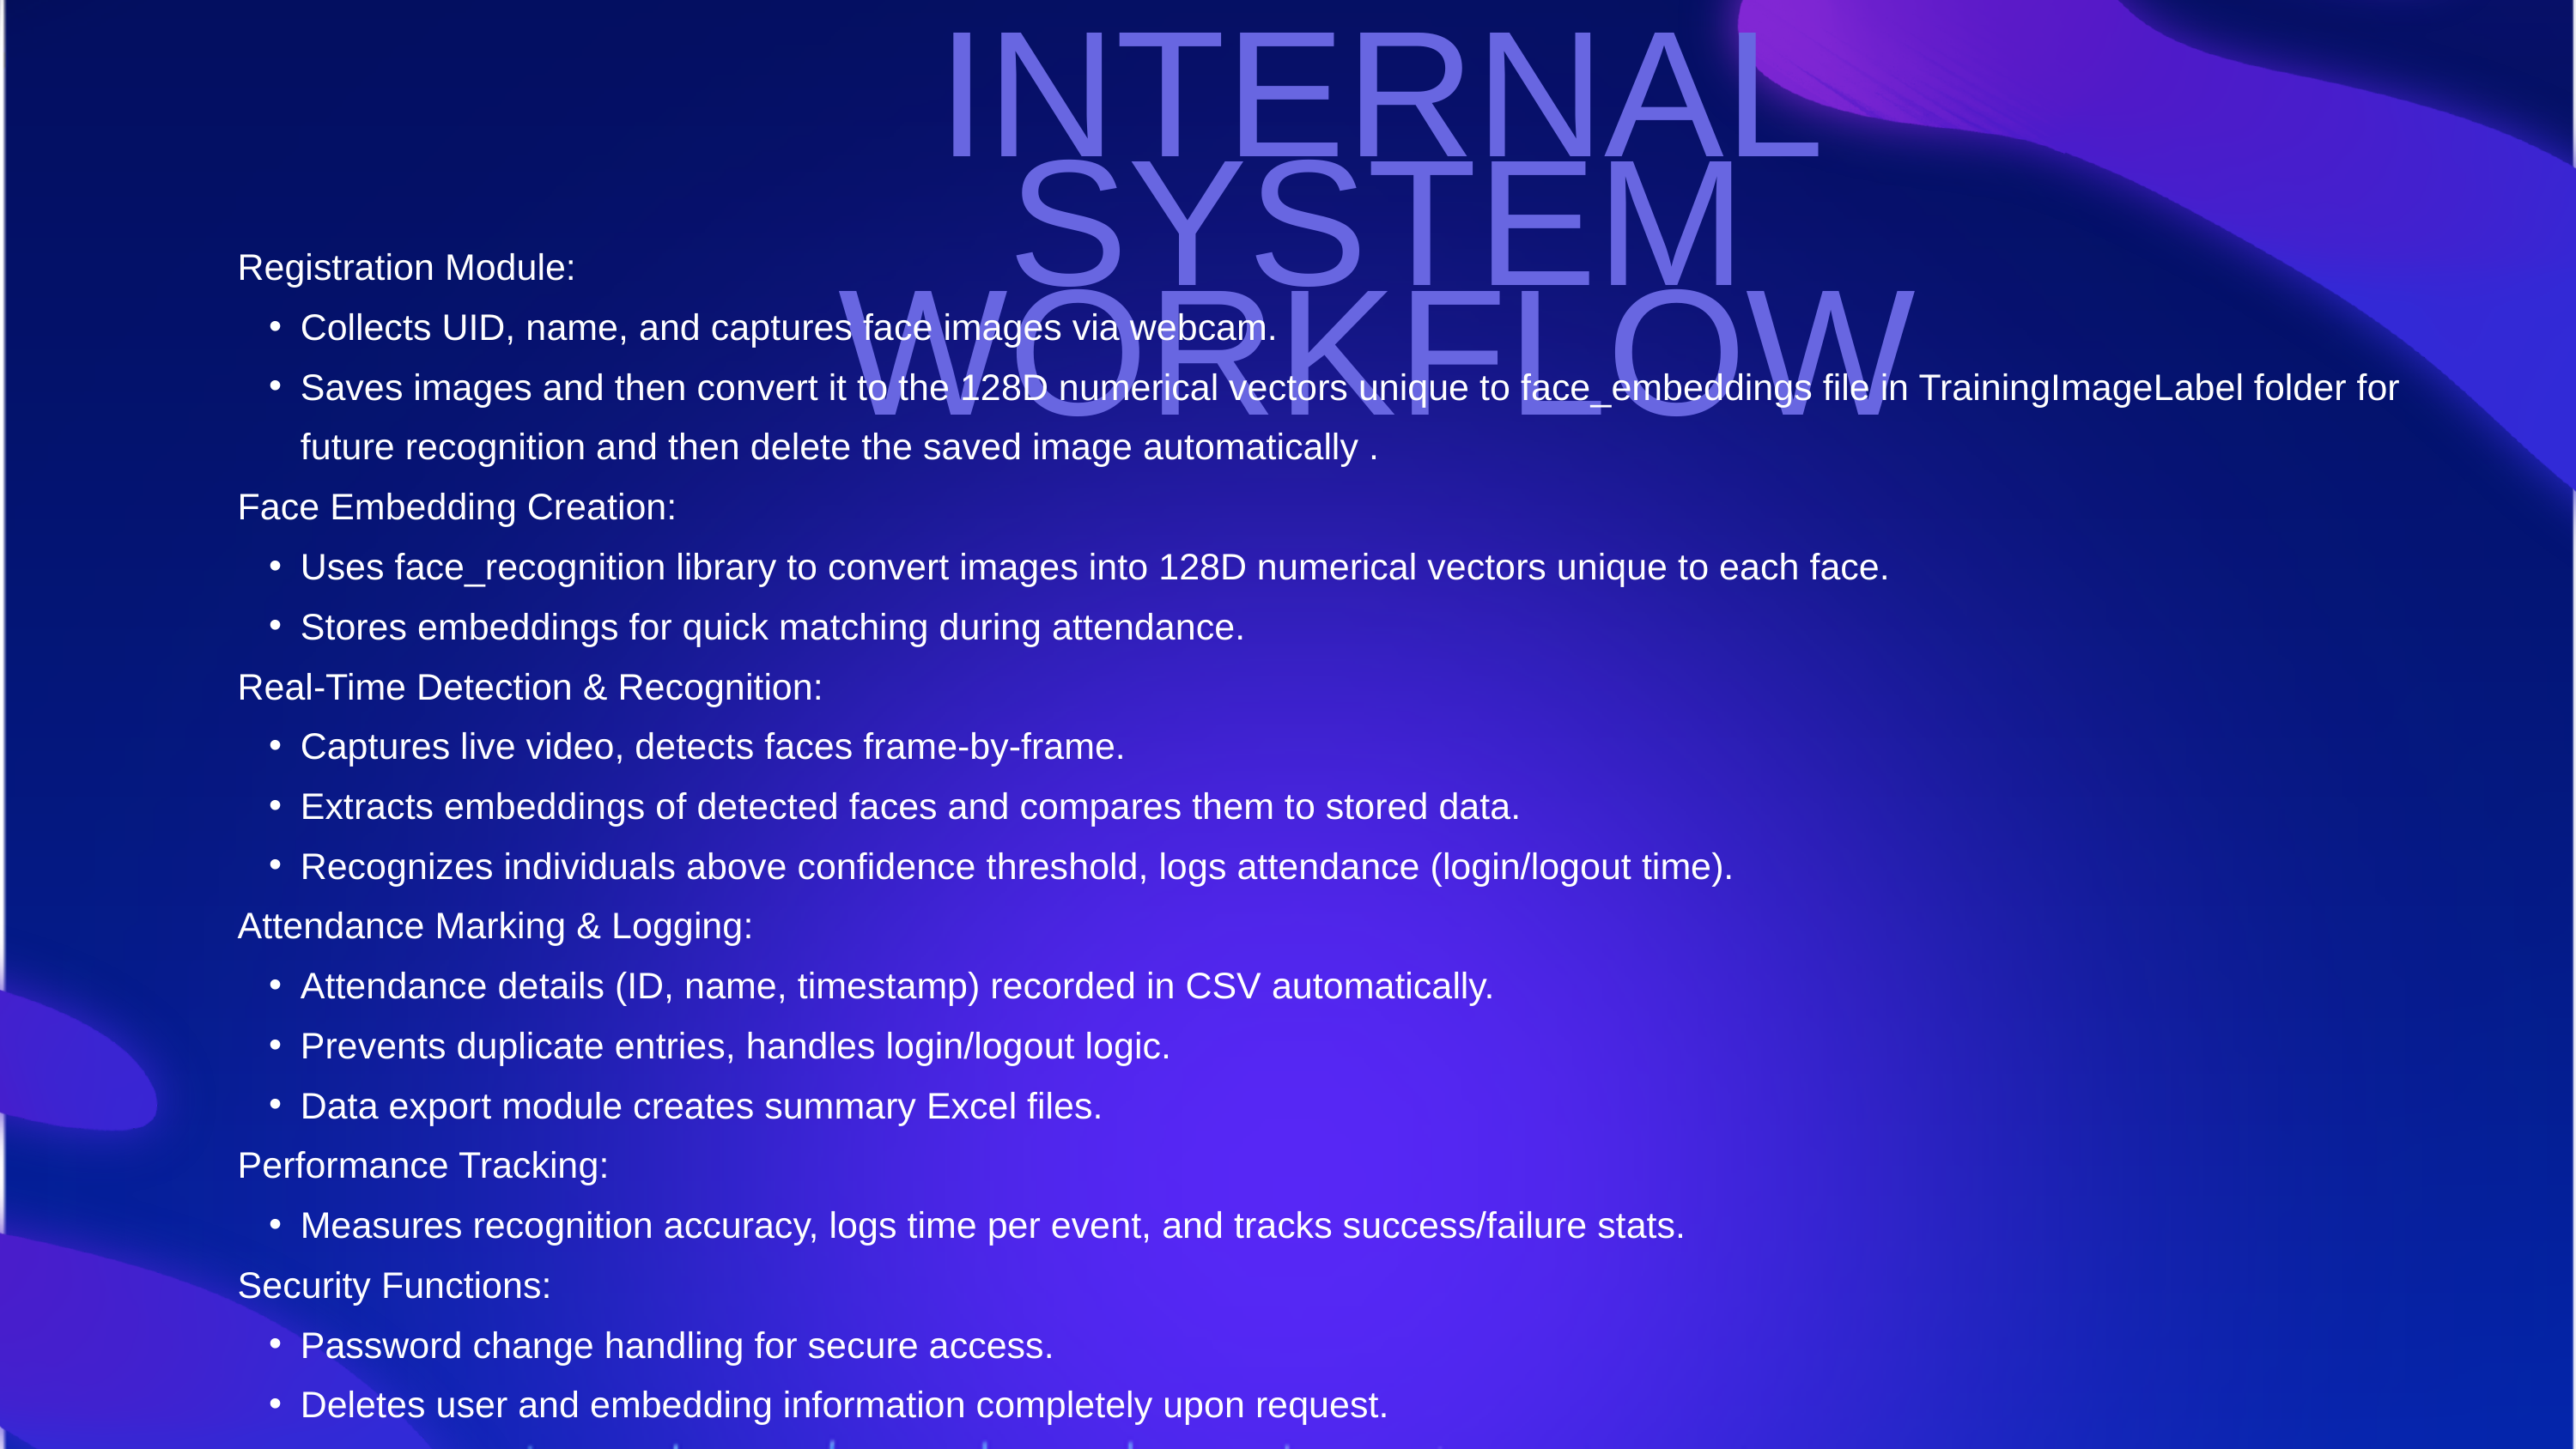

INTERNAL SYSTEM WORKFLOW
Registration Module:
Collects UID, name, and captures face images via webcam.
Saves images and then convert it to the 128D numerical vectors unique to face_embeddings file in TrainingImageLabel folder for future recognition and then delete the saved image automatically .
Face Embedding Creation:
Uses face_recognition library to convert images into 128D numerical vectors unique to each face.
Stores embeddings for quick matching during attendance.
Real-Time Detection & Recognition:
Captures live video, detects faces frame-by-frame.
Extracts embeddings of detected faces and compares them to stored data.
Recognizes individuals above confidence threshold, logs attendance (login/logout time).
Attendance Marking & Logging:
Attendance details (ID, name, timestamp) recorded in CSV automatically.
Prevents duplicate entries, handles login/logout logic.
Data export module creates summary Excel files.
Performance Tracking:
Measures recognition accuracy, logs time per event, and tracks success/failure stats.
Security Functions:
Password change handling for secure access.
Deletes user and embedding information completely upon request.